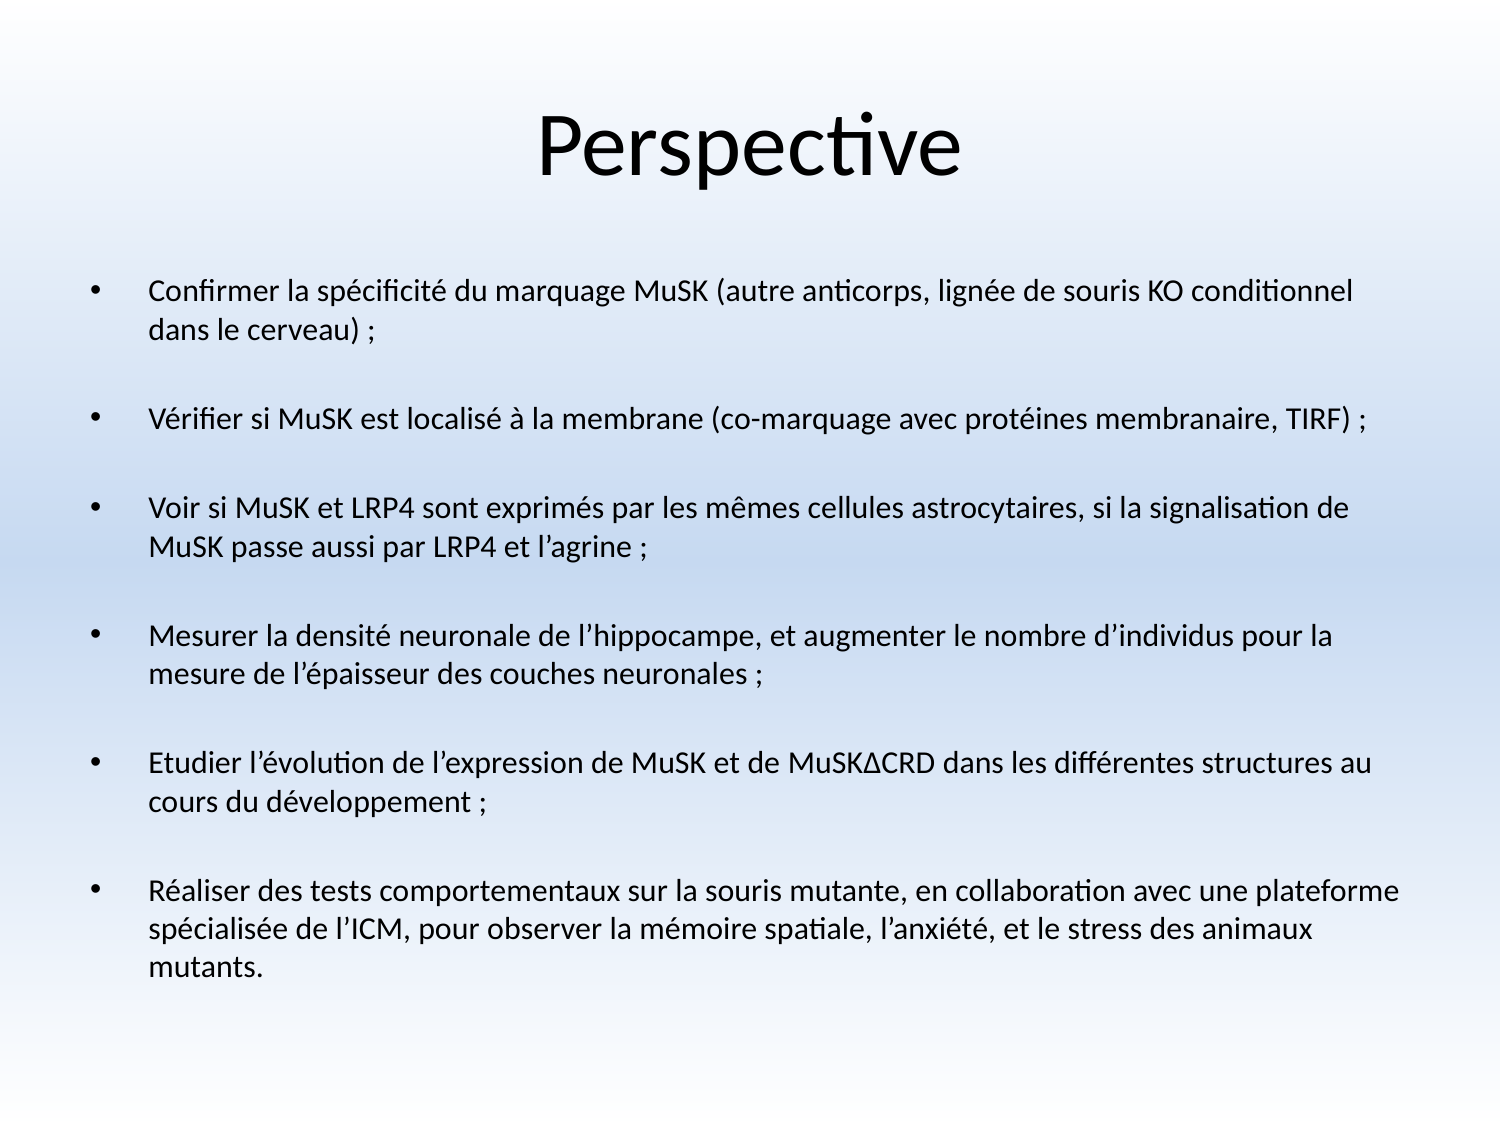

# Perspective
Confirmer la spécificité du marquage MuSK (autre anticorps, lignée de souris KO conditionnel dans le cerveau) ;

Vérifier si MuSK est localisé à la membrane (co-marquage avec protéines membranaire, TIRF) ;

Voir si MuSK et LRP4 sont exprimés par les mêmes cellules astrocytaires, si la signalisation de MuSK passe aussi par LRP4 et l’agrine ;

Mesurer la densité neuronale de l’hippocampe, et augmenter le nombre d’individus pour la mesure de l’épaisseur des couches neuronales ;

Etudier l’évolution de l’expression de MuSK et de MuSKΔCRD dans les différentes structures au cours du développement ;

Réaliser des tests comportementaux sur la souris mutante, en collaboration avec une plateforme spécialisée de l’ICM, pour observer la mémoire spatiale, l’anxiété, et le stress des animaux mutants.